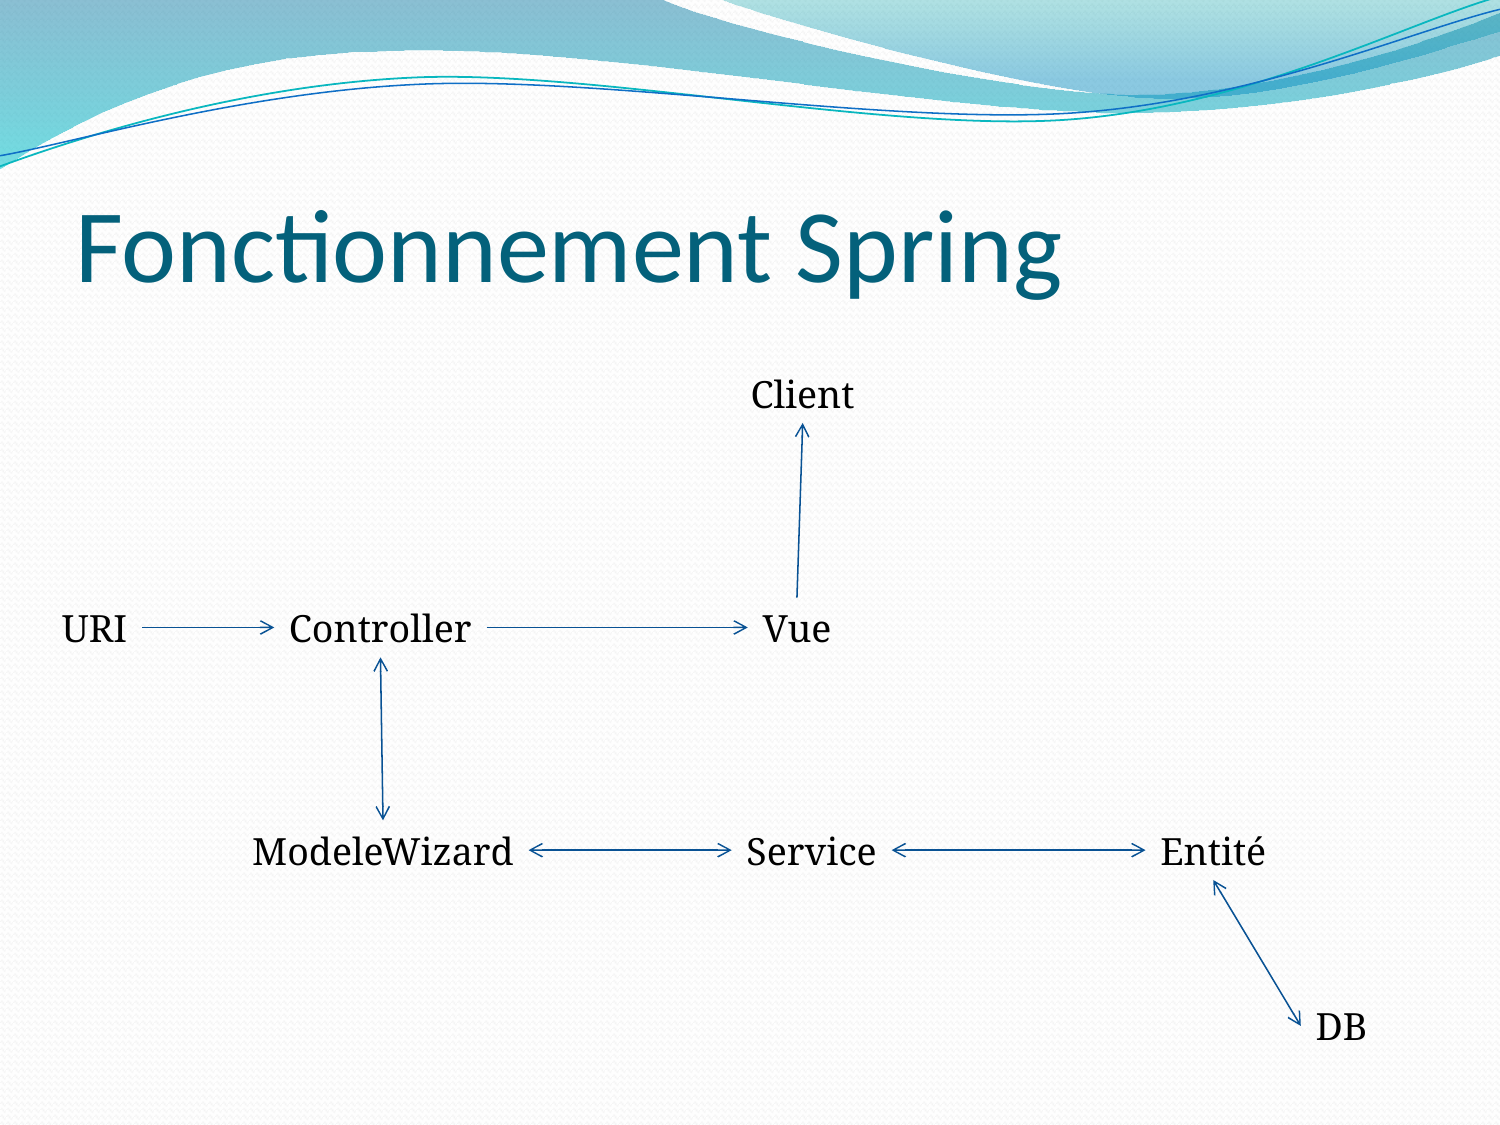

# Fonctionnement Spring
Client
URI
Controller
Vue
ModeleWizard
Service
Entité
DB